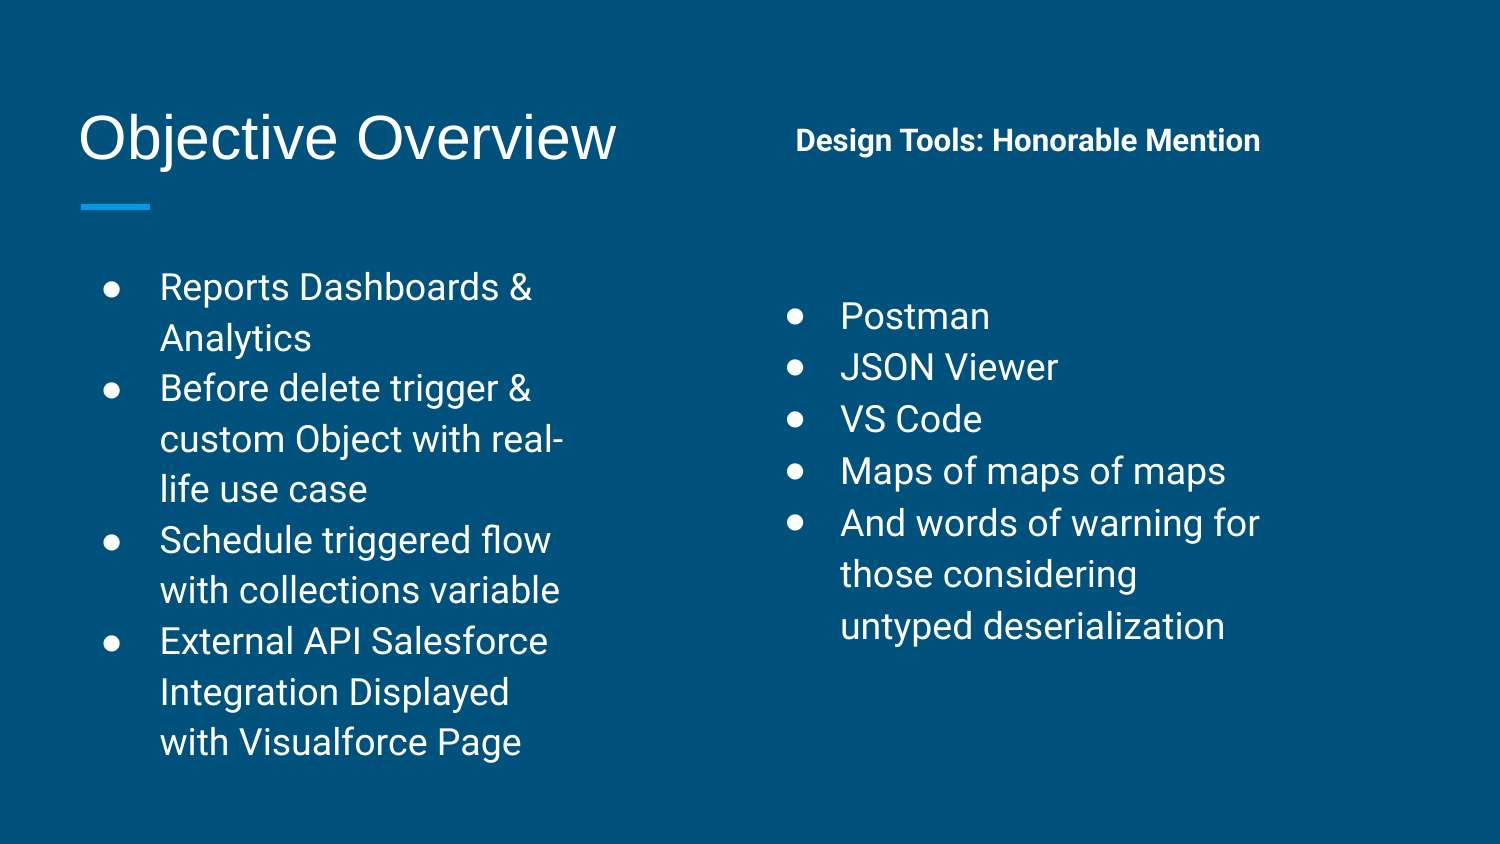

# Objective Overview
Design Tools: Honorable Mention
Reports Dashboards & Analytics
Before delete trigger & custom Object with real-life use case
Schedule triggered flow with collections variable
External API Salesforce Integration Displayed with Visualforce Page

Postman
JSON Viewer
VS Code
Maps of maps of maps
And words of warning for those considering untyped deserialization